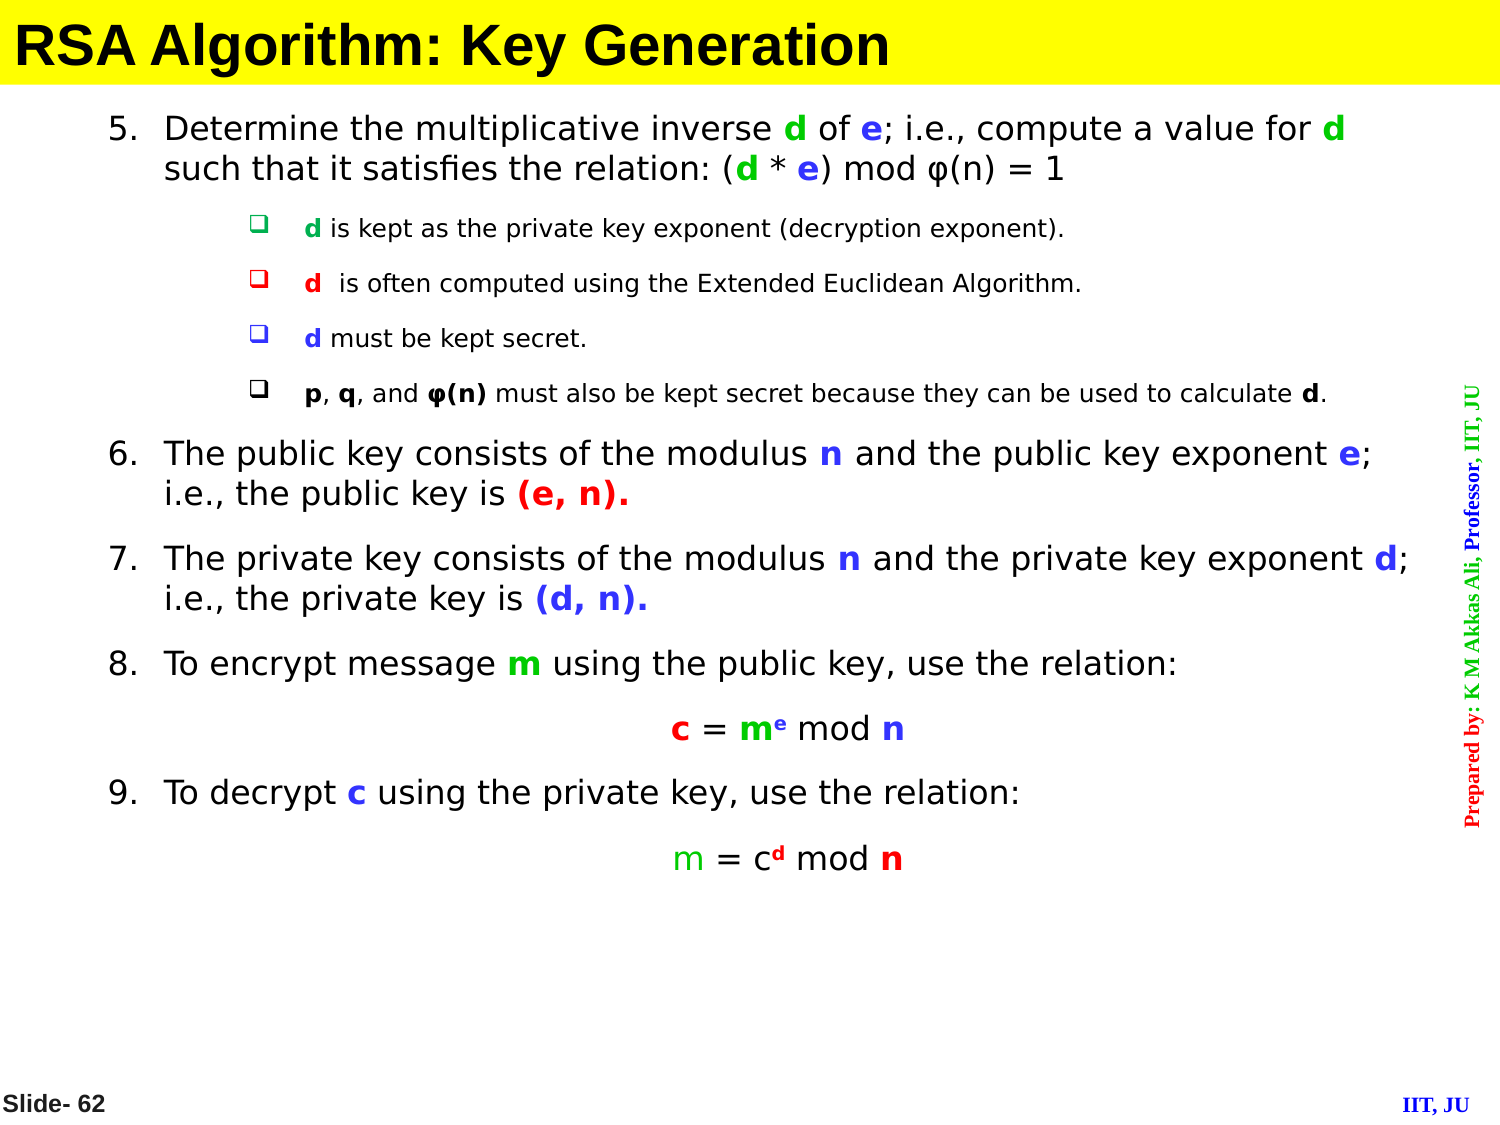

RSA Algorithm: Key Generation
Determine the multiplicative inverse d of e; i.e., compute a value for d such that it satisfies the relation: (d * e) mod φ(n) = 1
d is kept as the private key exponent (decryption exponent).
d  is often computed using the Extended Euclidean Algorithm.
d must be kept secret.
p, q, and φ(n) must also be kept secret because they can be used to calculate d.
The public key consists of the modulus n and the public key exponent e; i.e., the public key is (e, n).
The private key consists of the modulus n and the private key exponent d; i.e., the private key is (d, n).
To encrypt message m using the public key, use the relation:
	c = me mod n
To decrypt c using the private key, use the relation:
	m = cd mod n
Slide- 62